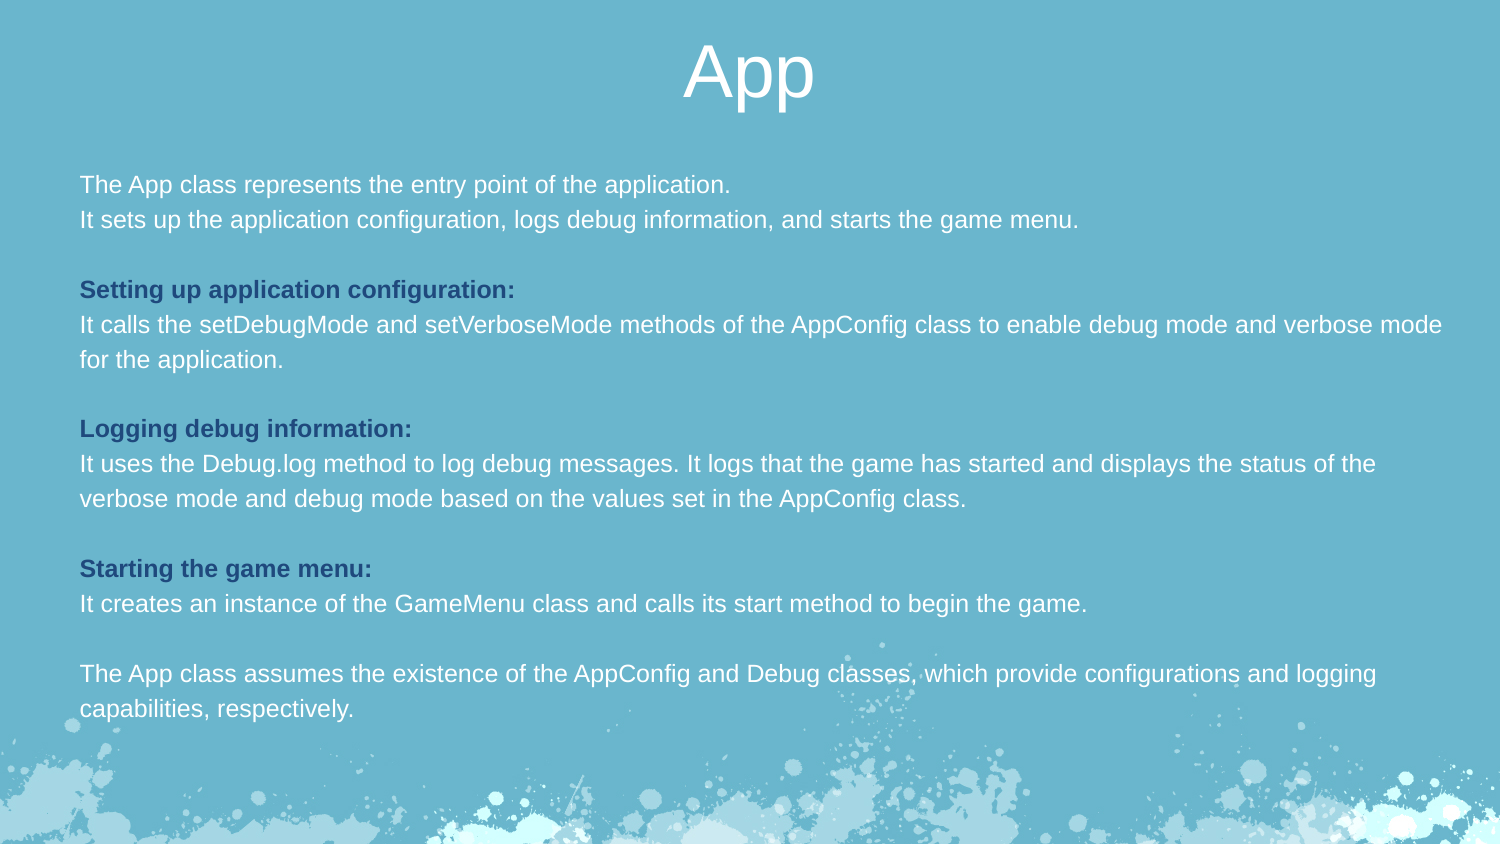

App
The App class represents the entry point of the application.
It sets up the application configuration, logs debug information, and starts the game menu.

Setting up application configuration:
It calls the setDebugMode and setVerboseMode methods of the AppConfig class to enable debug mode and verbose mode
for the application.

Logging debug information:
It uses the Debug.log method to log debug messages. It logs that the game has started and displays the status of the
verbose mode and debug mode based on the values set in the AppConfig class.

Starting the game menu:
It creates an instance of the GameMenu class and calls its start method to begin the game.

The App class assumes the existence of the AppConfig and Debug classes, which provide configurations and logging
capabilities, respectively.